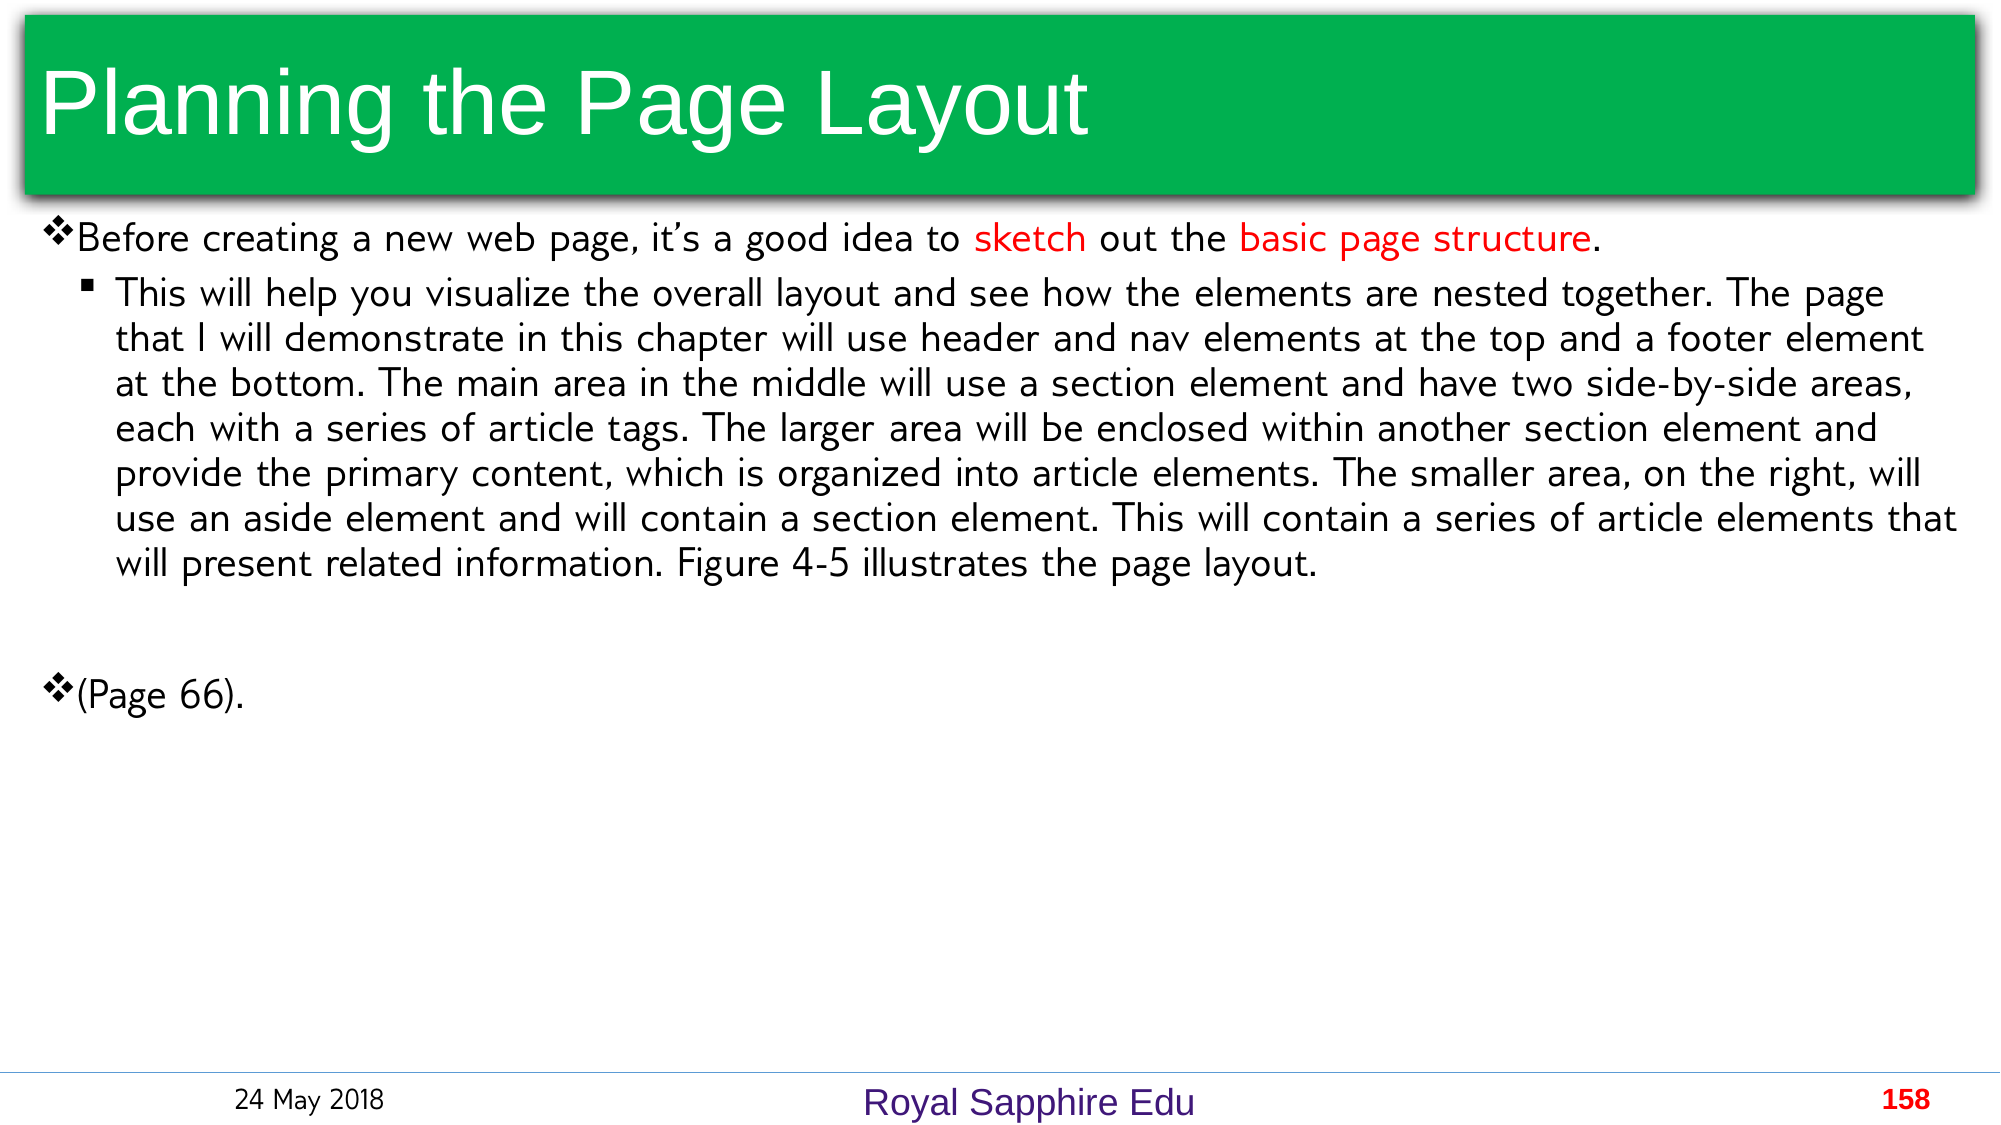

# Planning the Page Layout
Before creating a new web page, it’s a good idea to sketch out the basic page structure.
This will help you visualize the overall layout and see how the elements are nested together. The page that I will demonstrate in this chapter will use header and nav elements at the top and a footer element at the bottom. The main area in the middle will use a section element and have two side-by-side areas, each with a series of article tags. The larger area will be enclosed within another section element and provide the primary content, which is organized into article elements. The smaller area, on the right, will use an aside element and will contain a section element. This will contain a series of article elements that will present related information. Figure 4-5 illustrates the page layout.

(Page 66).
24 May 2018
158